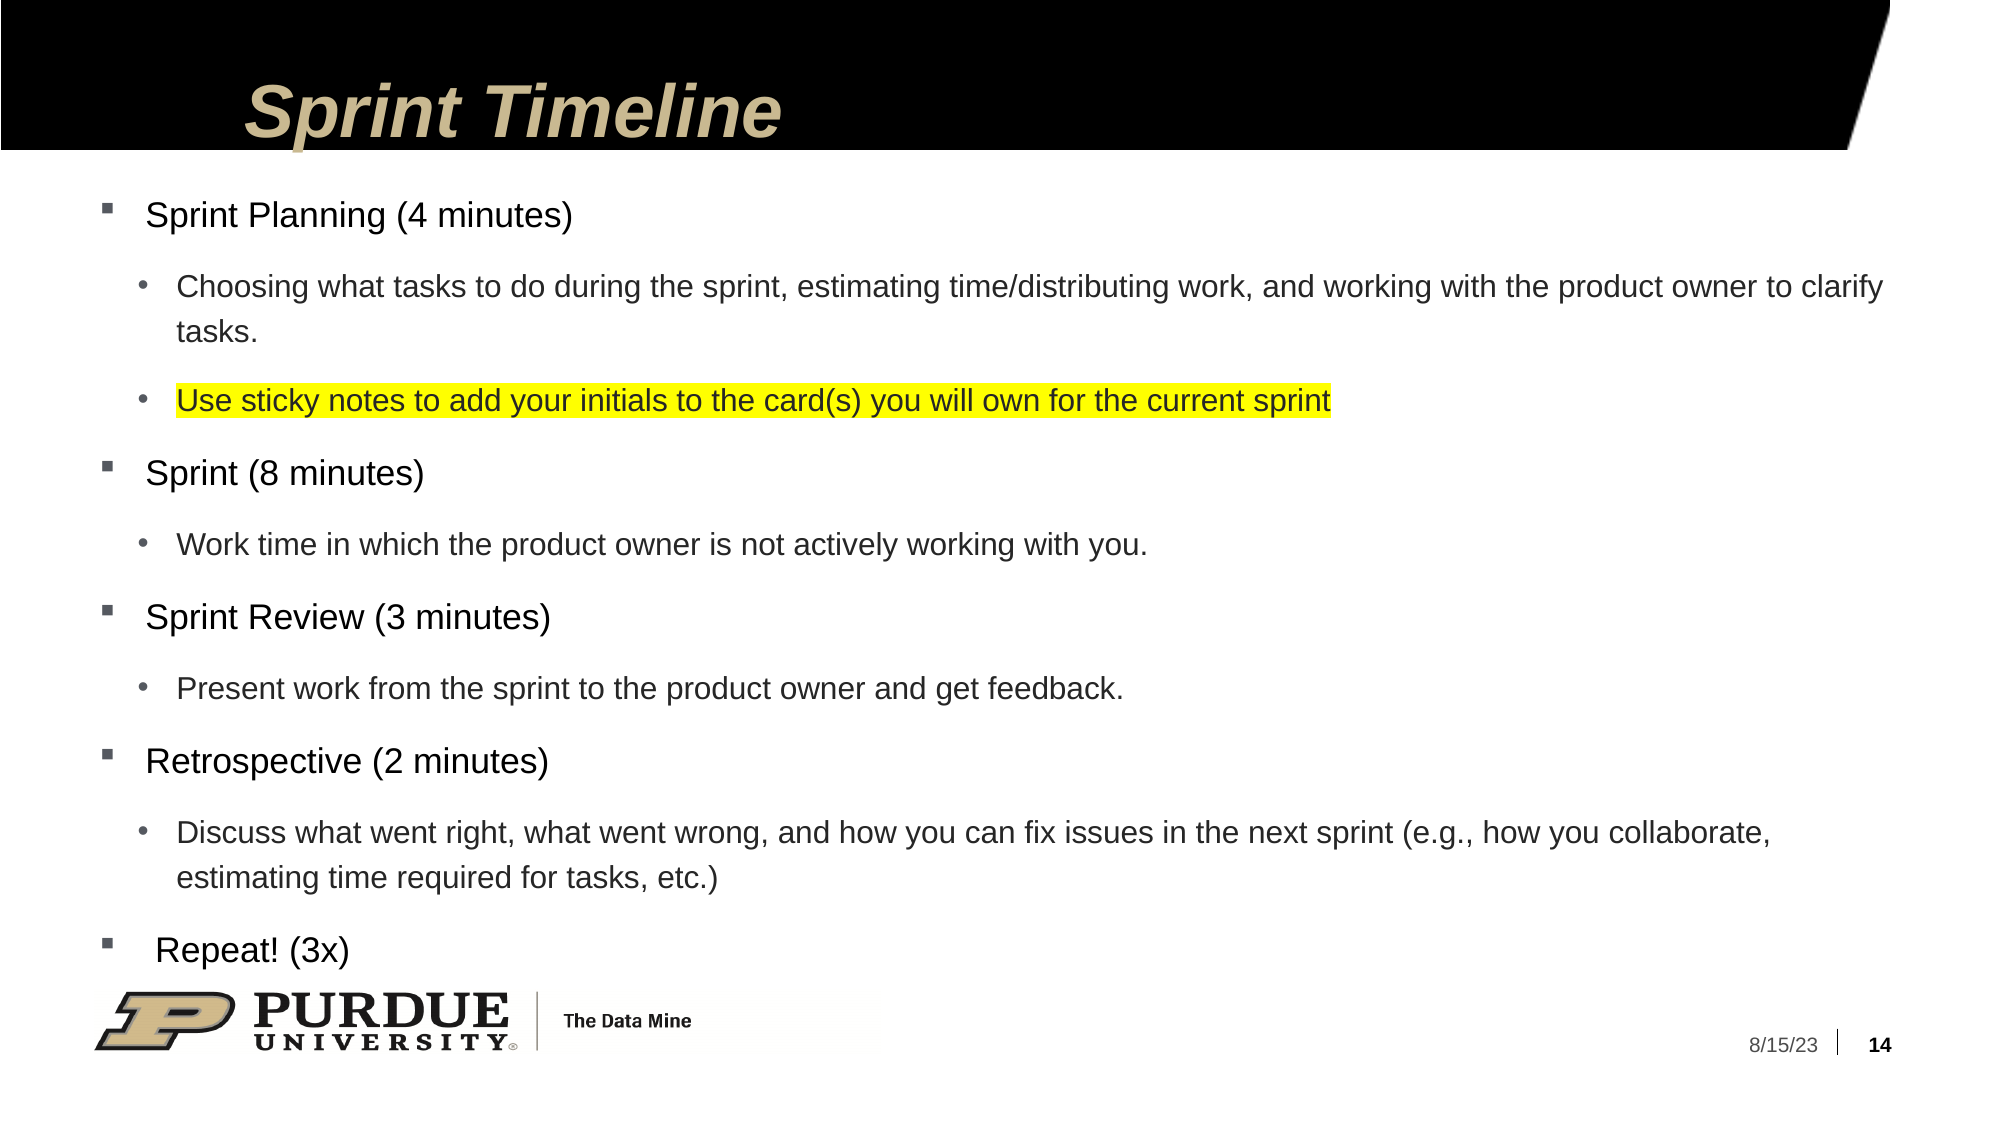

# Sprint Timeline
Sprint Planning (4 minutes)
Choosing what tasks to do during the sprint, estimating time/distributing work, and working with the product owner to clarify tasks.
Use sticky notes to add your initials to the card(s) you will own for the current sprint
Sprint (8 minutes)
Work time in which the product owner is not actively working with you.
Sprint Review (3 minutes)
Present work from the sprint to the product owner and get feedback.
Retrospective (2 minutes)
Discuss what went right, what went wrong, and how you can fix issues in the next sprint (e.g., how you collaborate, estimating time required for tasks, etc.)
 Repeat! (3x)

14
8/15/23